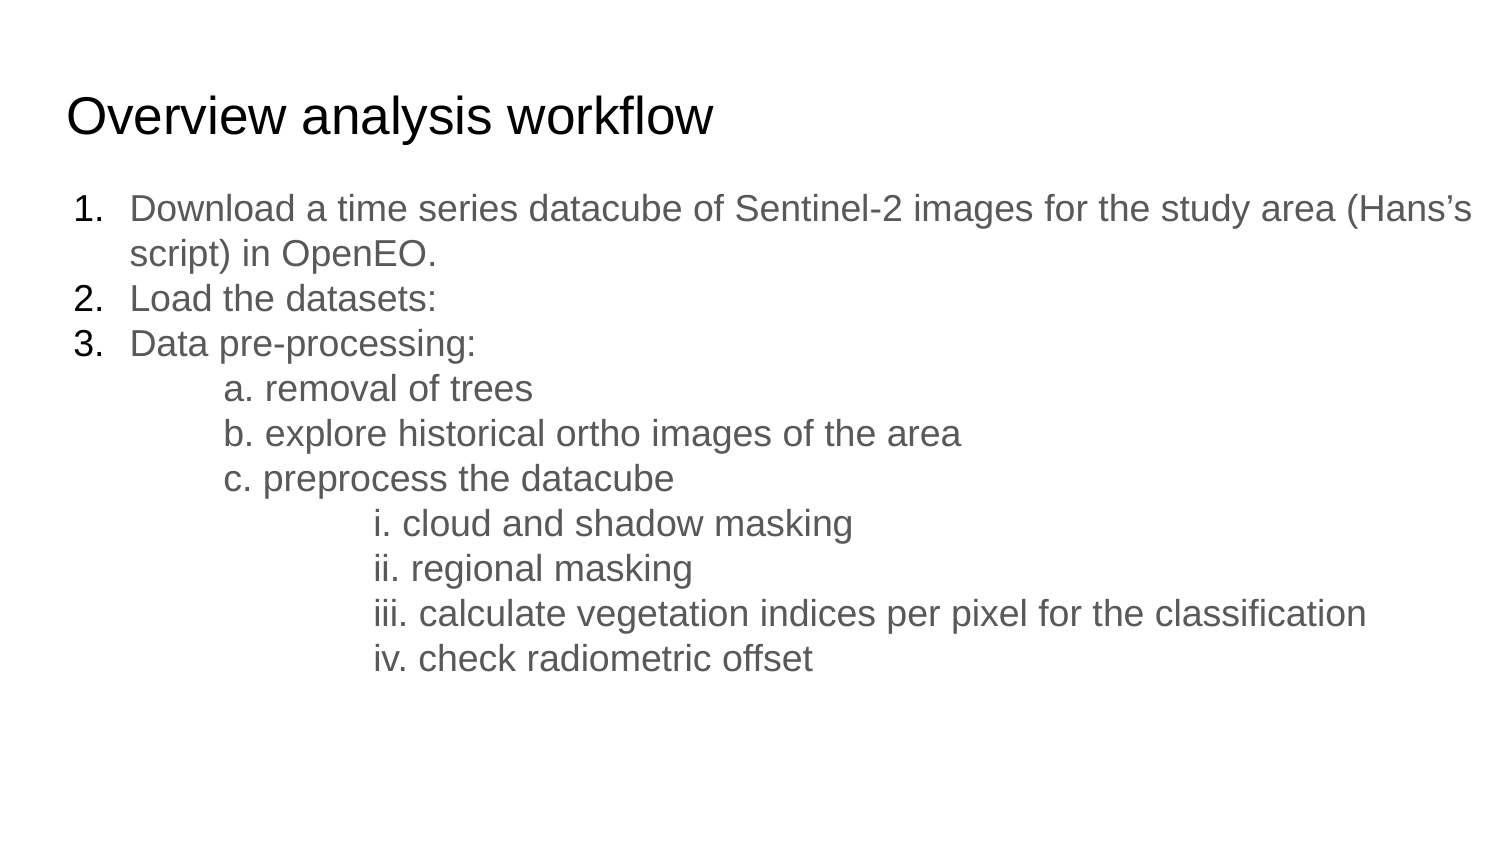

# Overview analysis workflow
Download a time series datacube of Sentinel-2 images for the study area (Hans’s script) in OpenEO.
Load the datasets:
Data pre-processing:
	a. removal of trees
	b. explore historical ortho images of the area
	c. preprocess the datacube
		i. cloud and shadow masking
		ii. regional masking
		iii. calculate vegetation indices per pixel for the classification
		iv. check radiometric offset